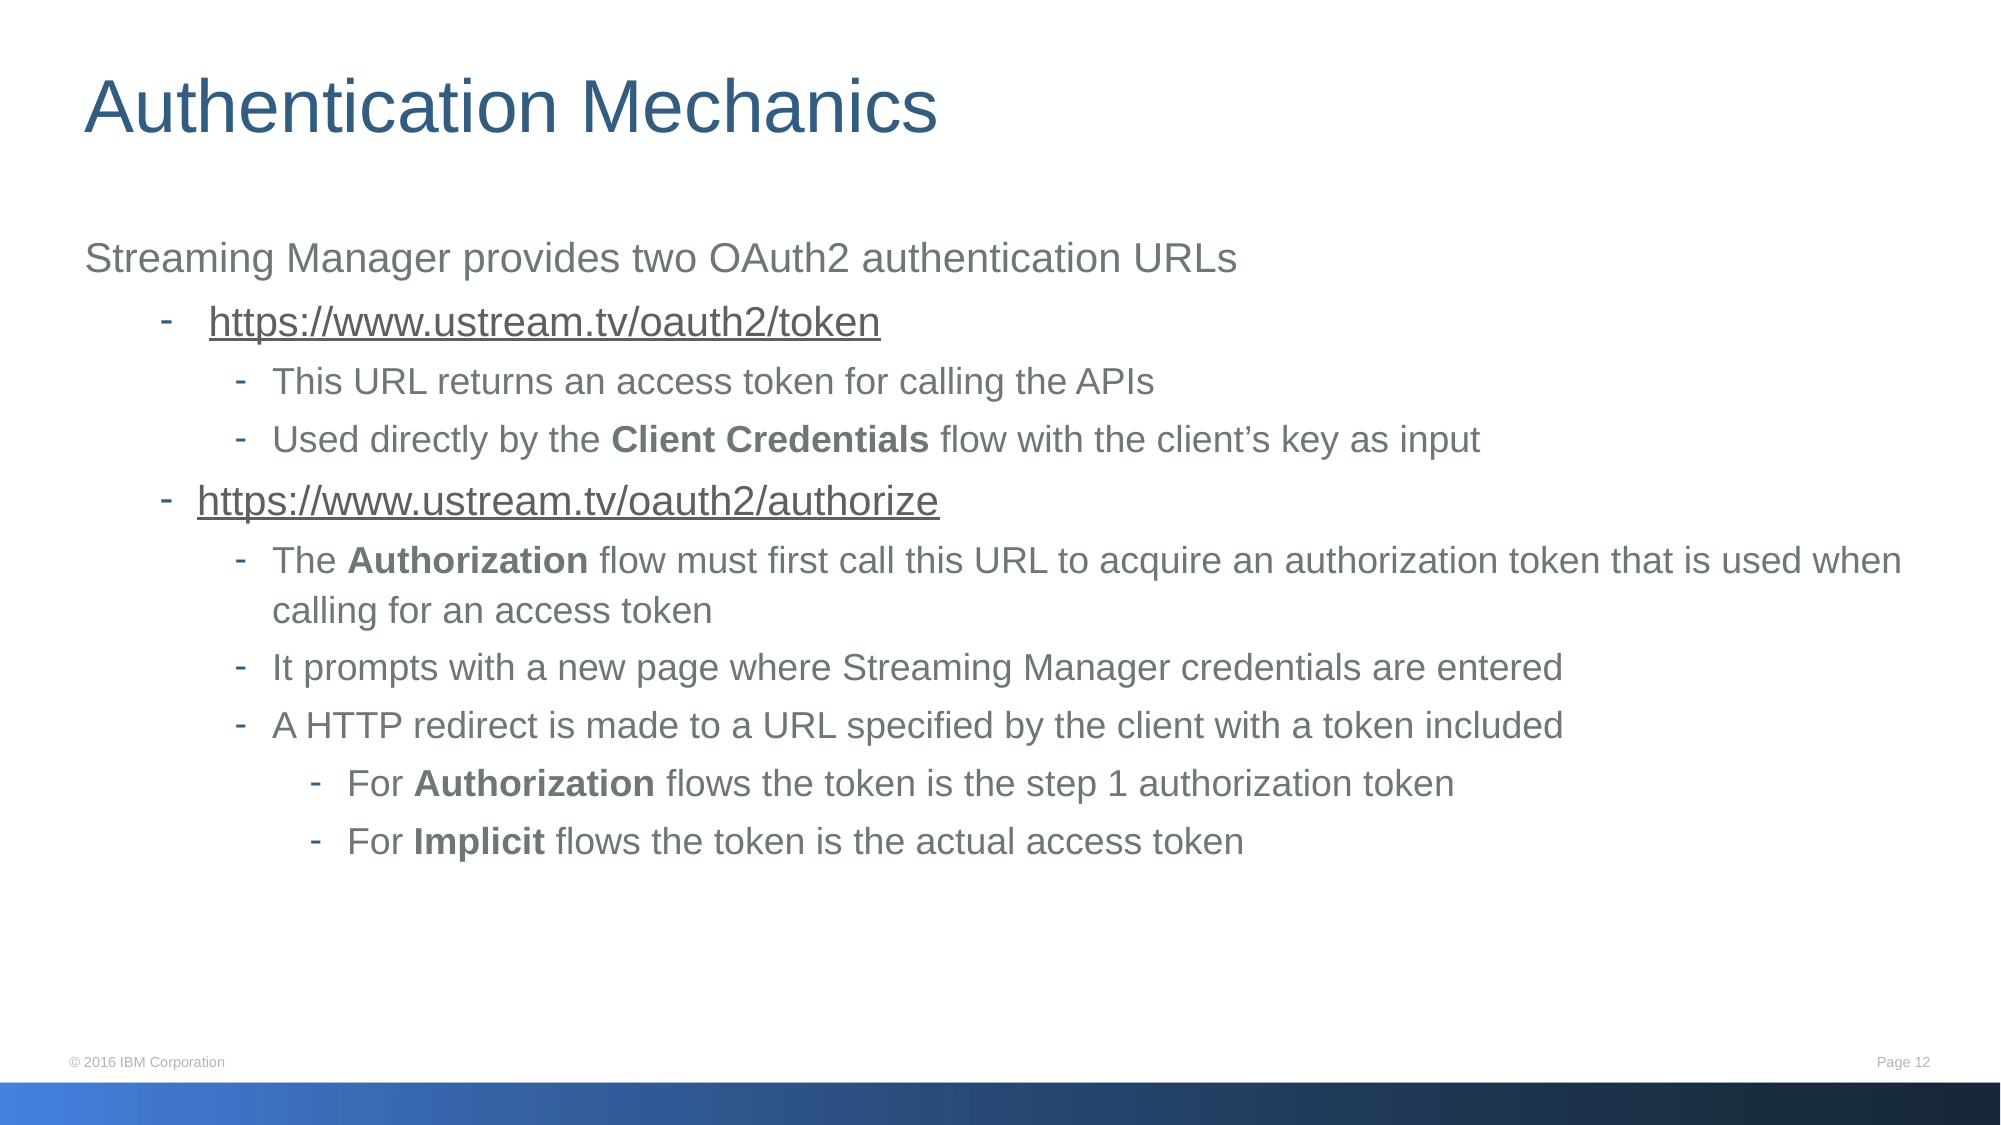

# Authentication Mechanics
Streaming Manager provides two OAuth2 authentication URLs
 https://www.ustream.tv/oauth2/token
This URL returns an access token for calling the APIs
Used directly by the Client Credentials flow with the client’s key as input
https://www.ustream.tv/oauth2/authorize
The Authorization flow must first call this URL to acquire an authorization token that is used when calling for an access token
It prompts with a new page where Streaming Manager credentials are entered
A HTTP redirect is made to a URL specified by the client with a token included
For Authorization flows the token is the step 1 authorization token
For Implicit flows the token is the actual access token